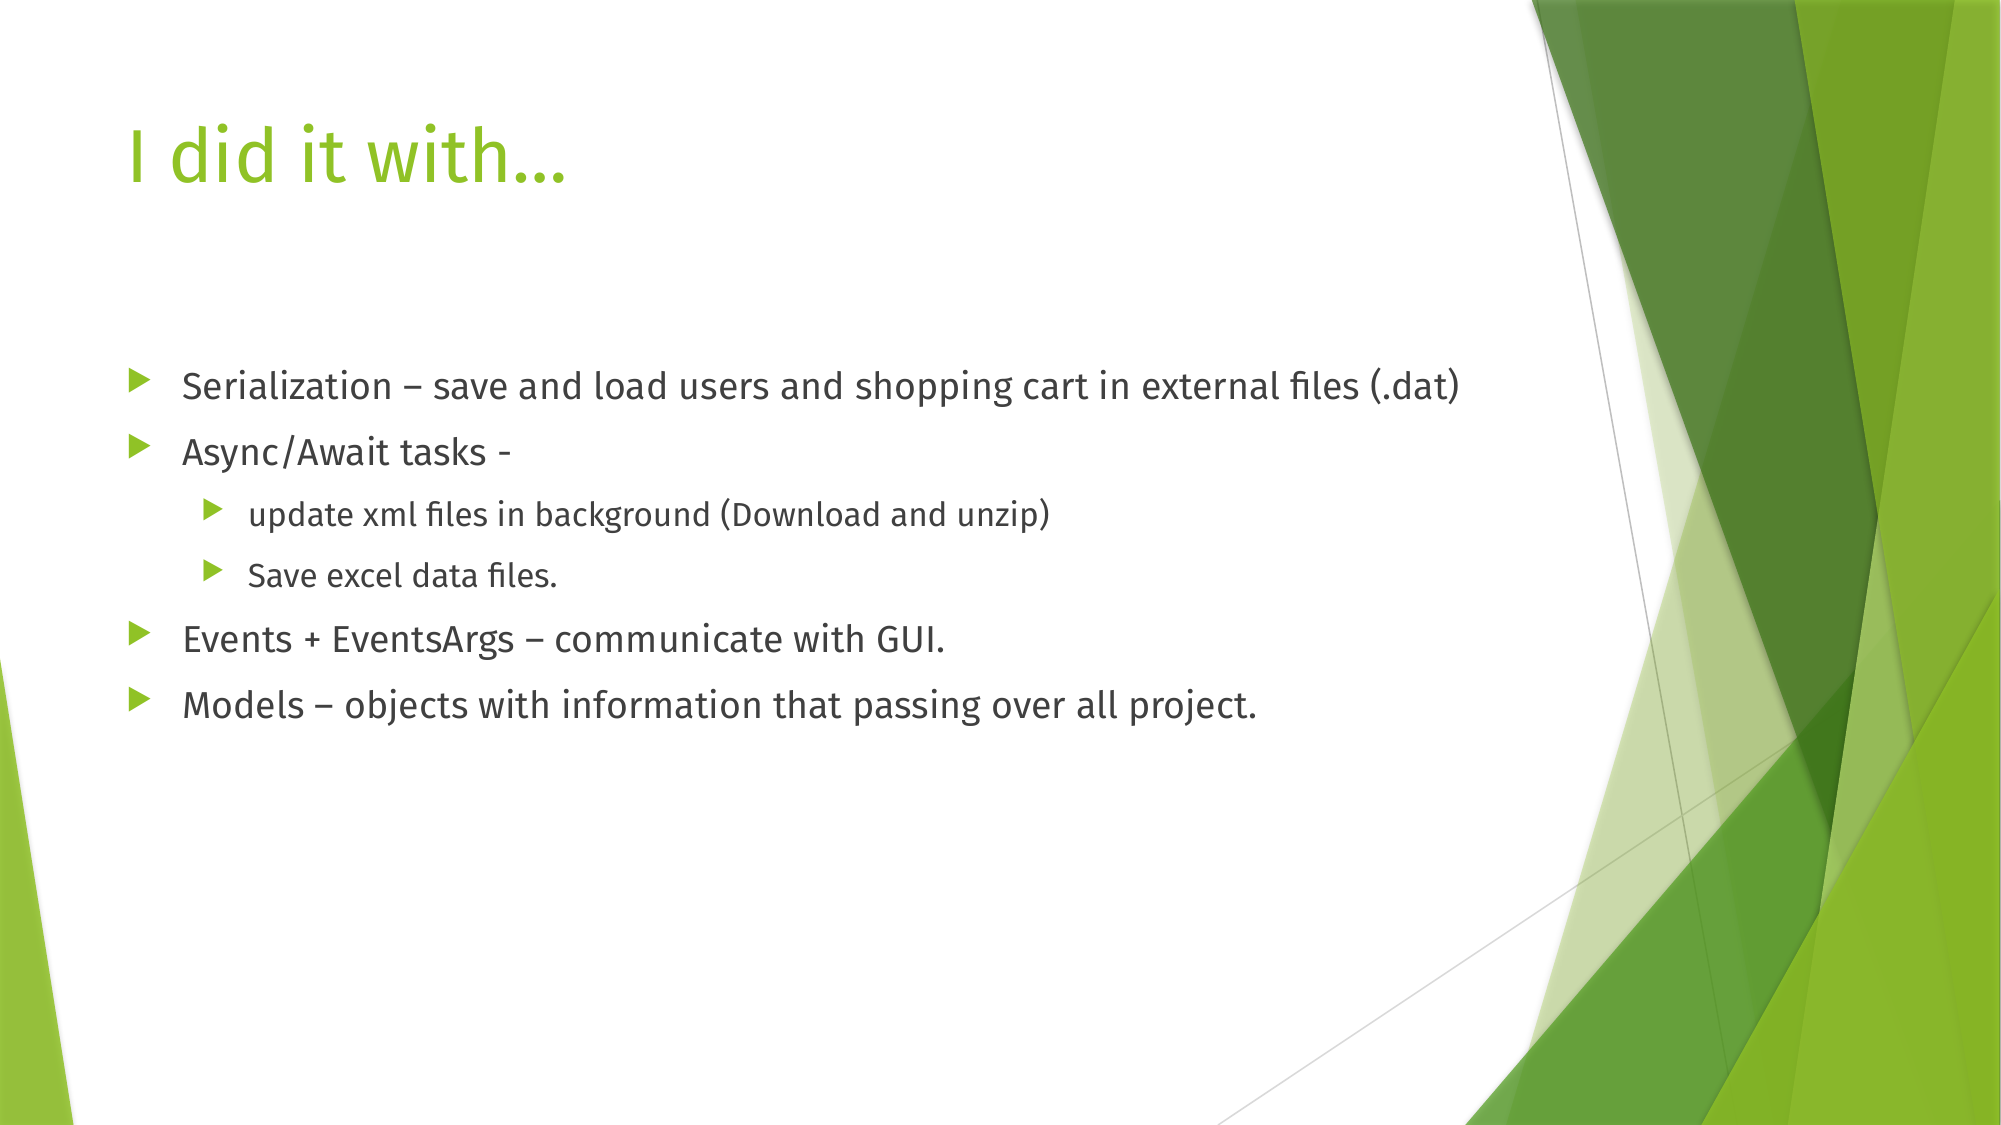

# I did it with…
Serialization – save and load users and shopping cart in external files (.dat)
Async/Await tasks -
update xml files in background (Download and unzip)
Save excel data files.
Events + EventsArgs – communicate with GUI.
Models – objects with information that passing over all project.